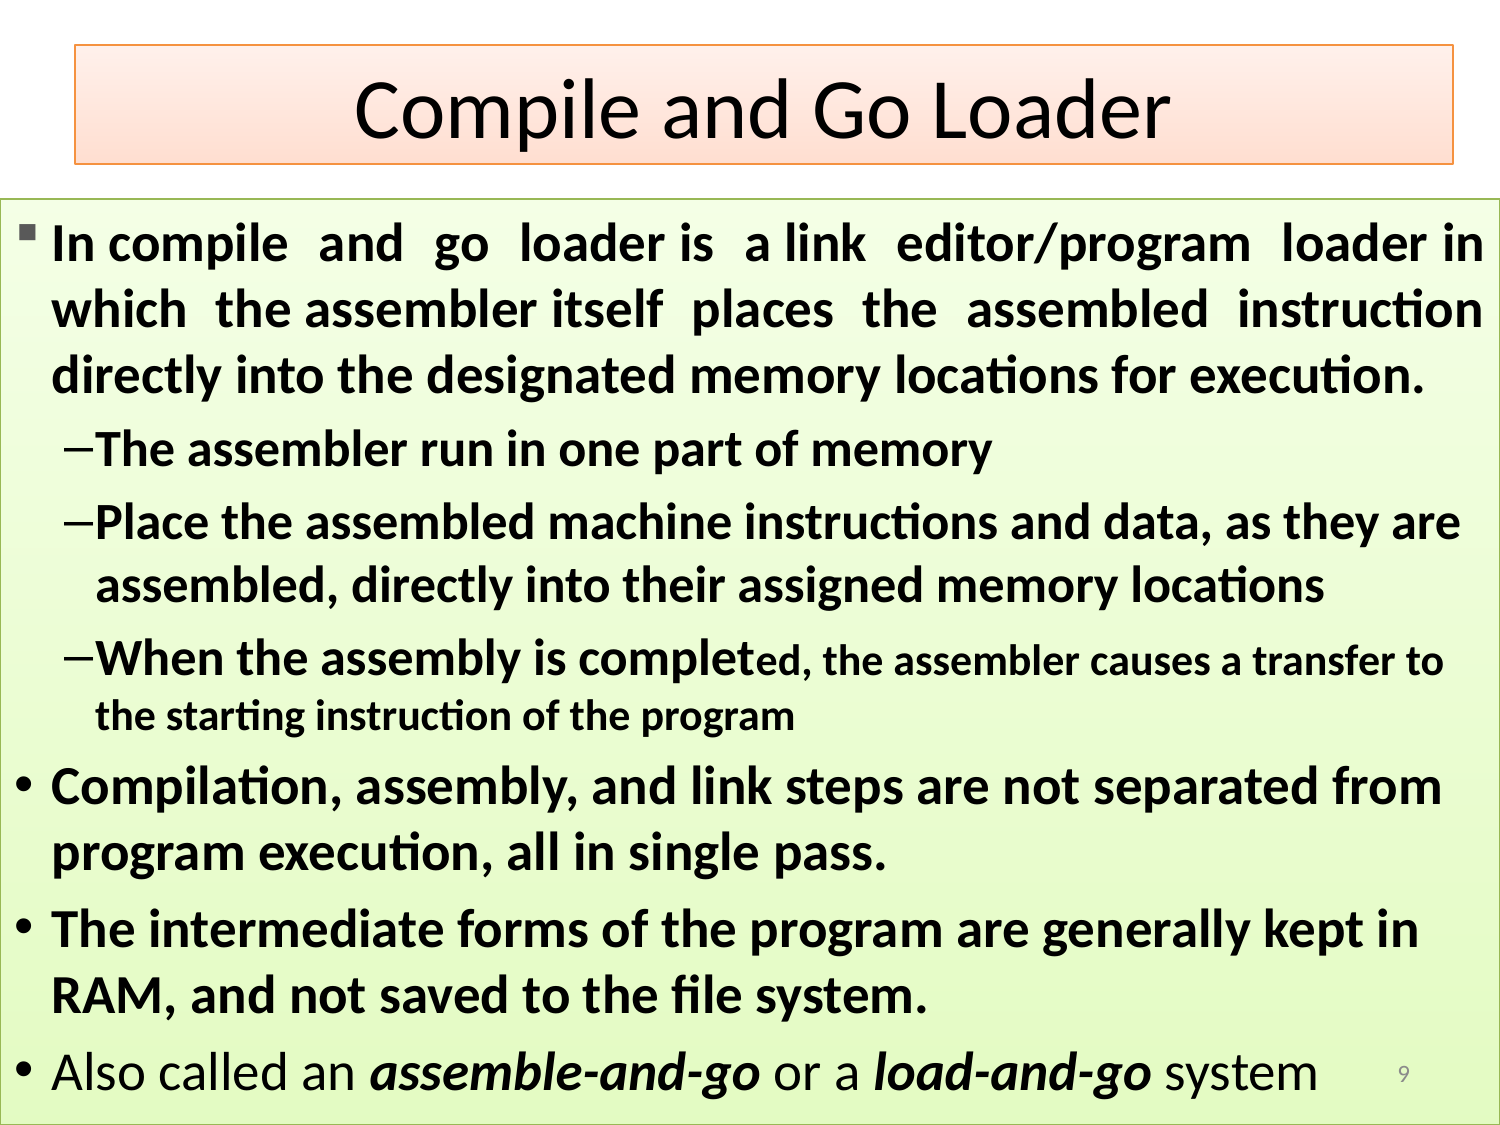

Compile and Go Loader
In compile and go loader is a link editor/program loader in which the assembler itself places the assembled instruction directly into the designated memory locations for execution.
The assembler run in one part of memory
Place the assembled machine instructions and data, as they are assembled, directly into their assigned memory locations
When the assembly is completed, the assembler causes a transfer to the starting instruction of the program
Compilation, assembly, and link steps are not separated from program execution, all in single pass.
The intermediate forms of the program are generally kept in RAM, and not saved to the file system.
Also called an assemble-and-go or a load-and-go system

9